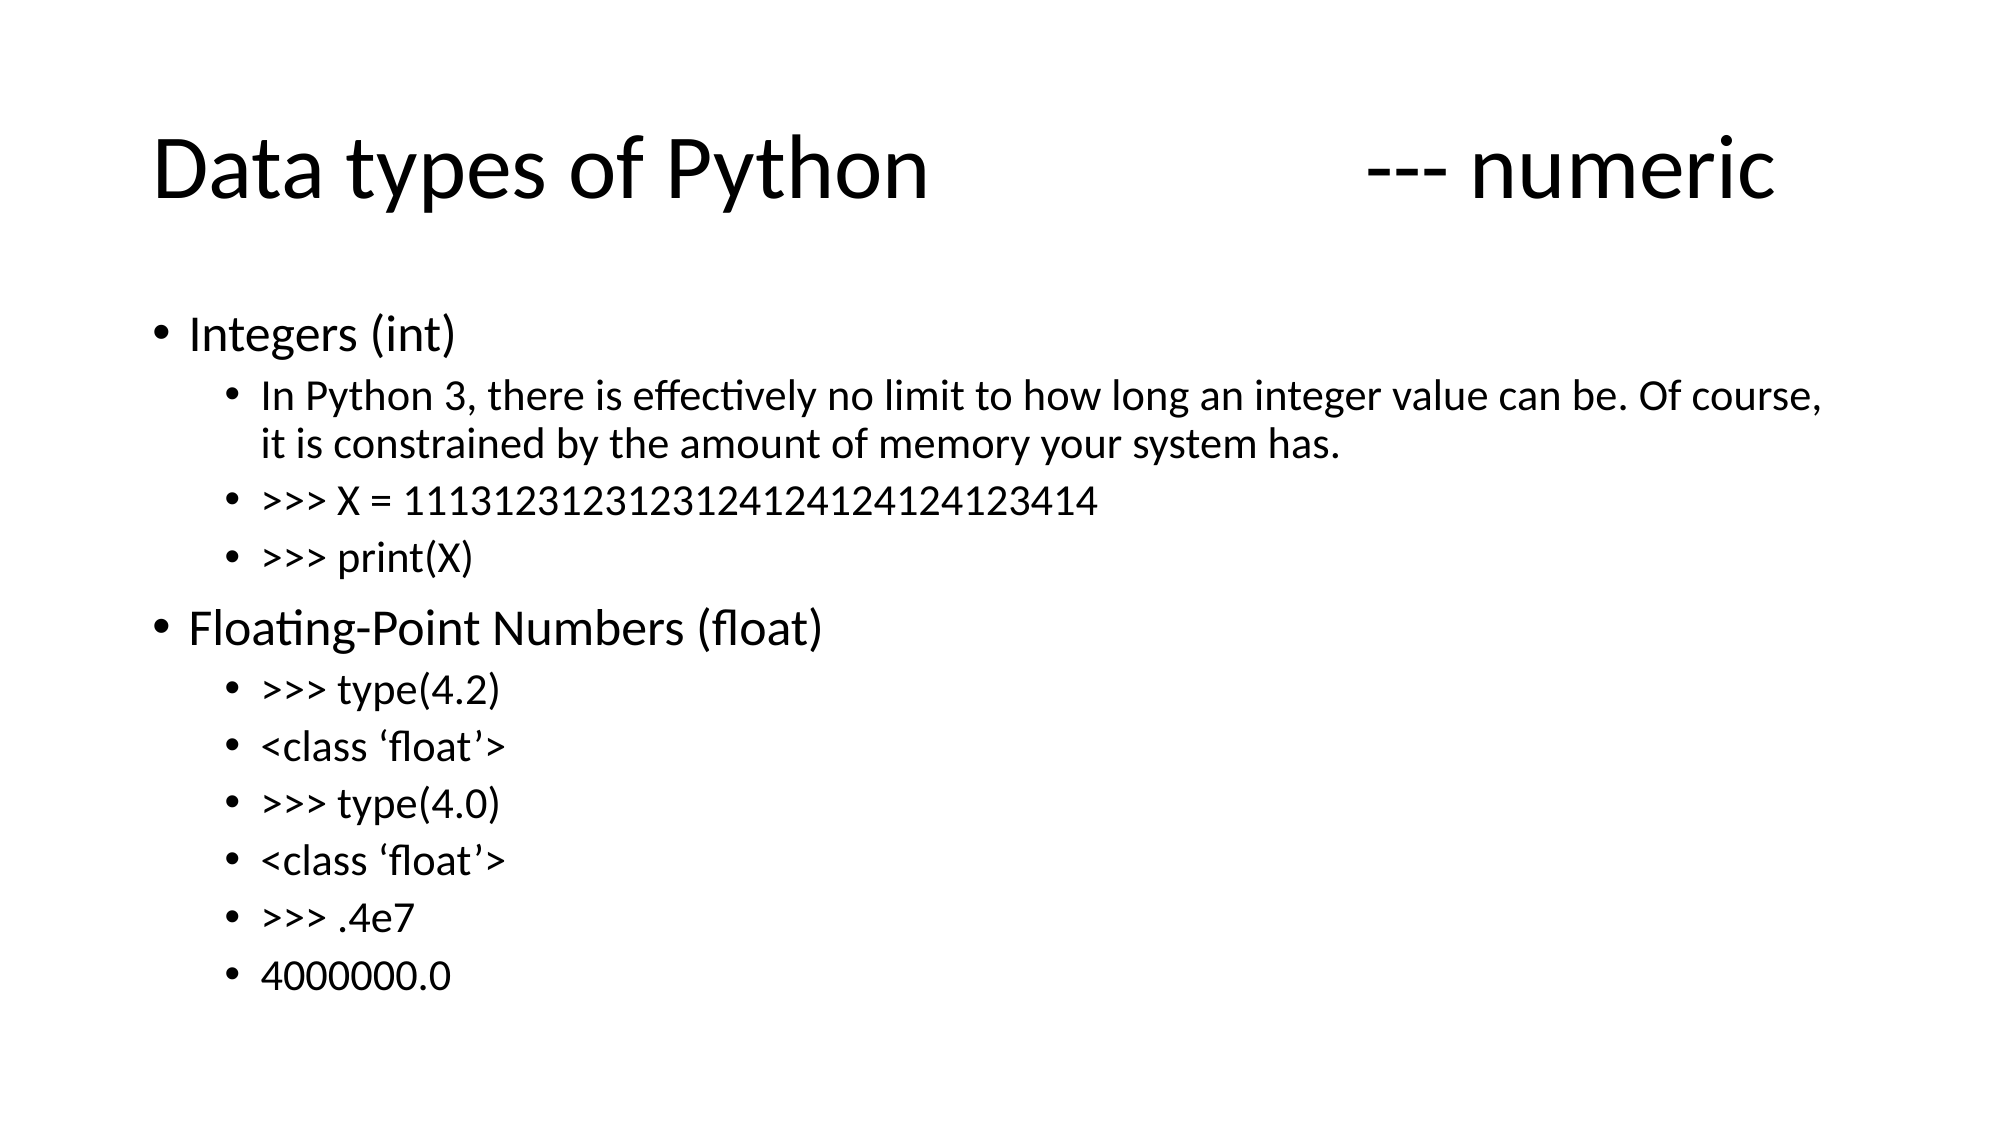

# Data types of Python                     --- numeric
Integers (int)
In Python 3, there is effectively no limit to how long an integer value can be. Of course, it is constrained by the amount of memory your system has.
>>> X = 1113123123123124124124124123414
>>> print(X)
Floating-Point Numbers (float)
>>> type(4.2)
<class ‘float’>
>>> type(4.0)
<class ‘float’>
>>> .4e7
4000000.0